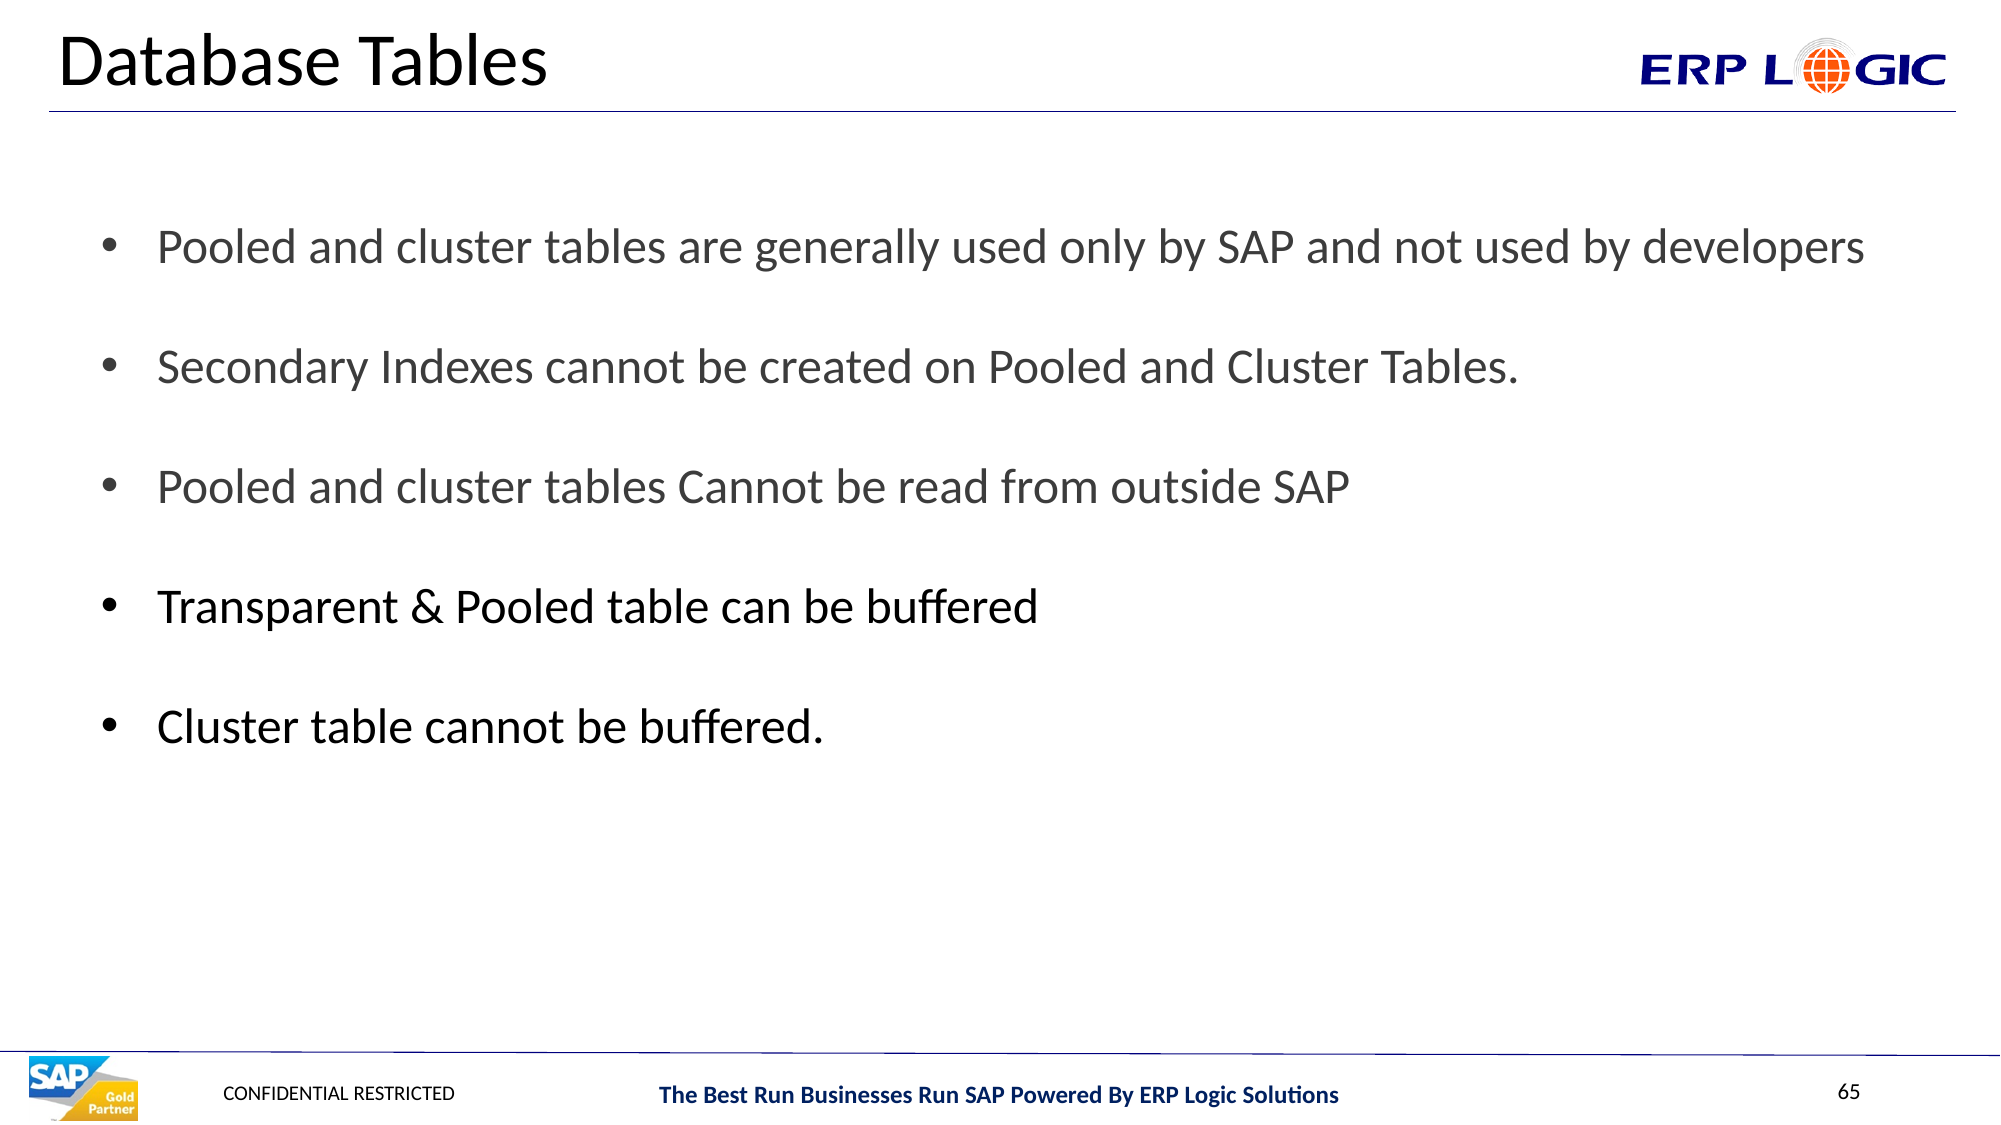

# Database Tables
Pooled and cluster tables are generally used only by SAP and not used by developers

Secondary Indexes cannot be created on Pooled and Cluster Tables.

Pooled and cluster tables Cannot be read from outside SAP

Transparent & Pooled table can be buffered

Cluster table cannot be buffered.